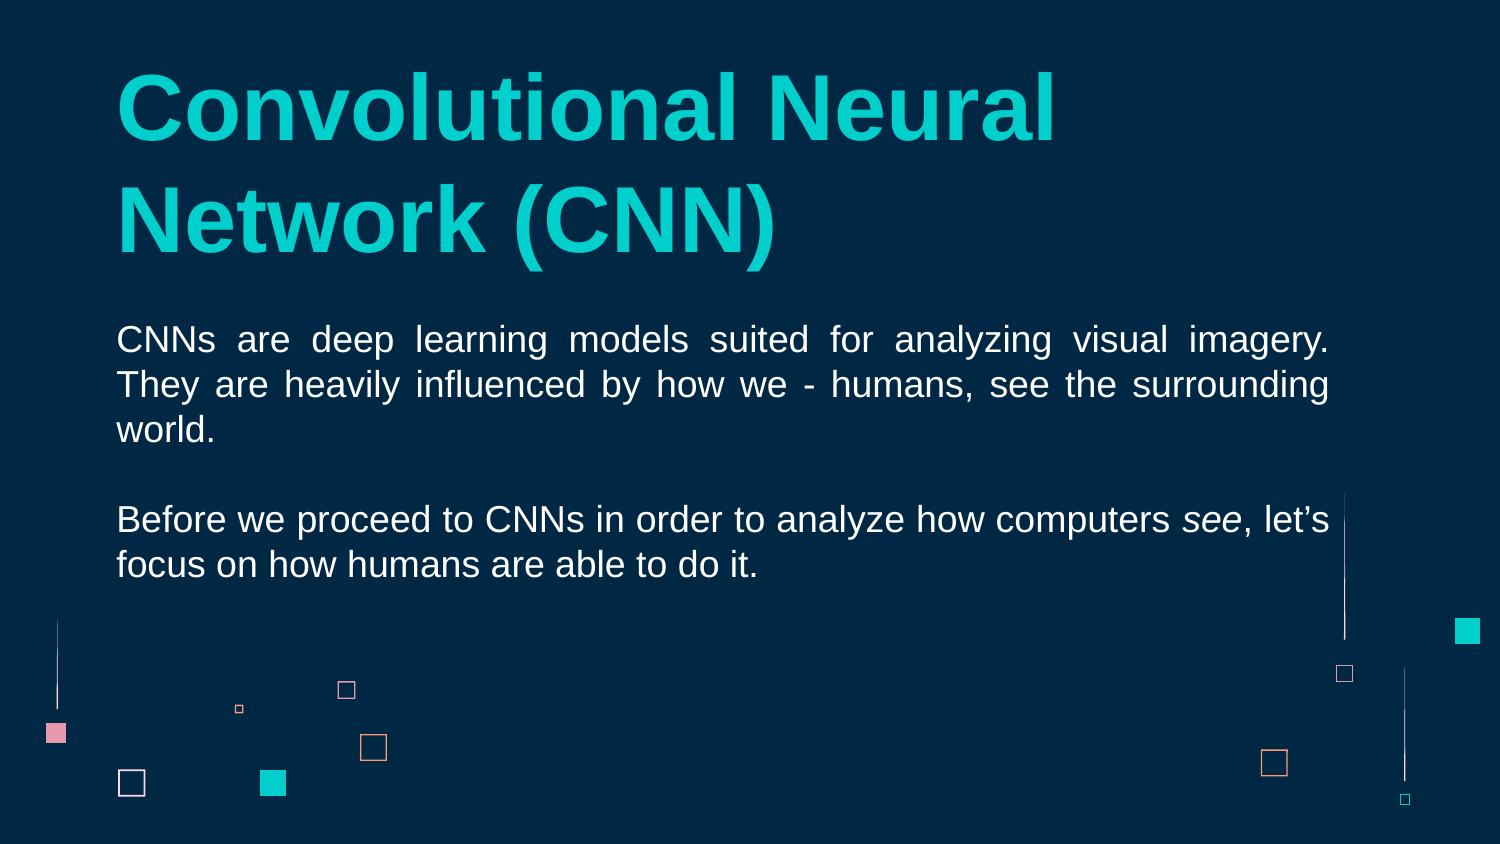

# Convolutional Neural Network (CNN)
CNNs are deep learning models suited for analyzing visual imagery. They are heavily influenced by how we - humans, see the surrounding world.

Before we proceed to CNNs in order to analyze how computers see, let’s focus on how humans are able to do it.